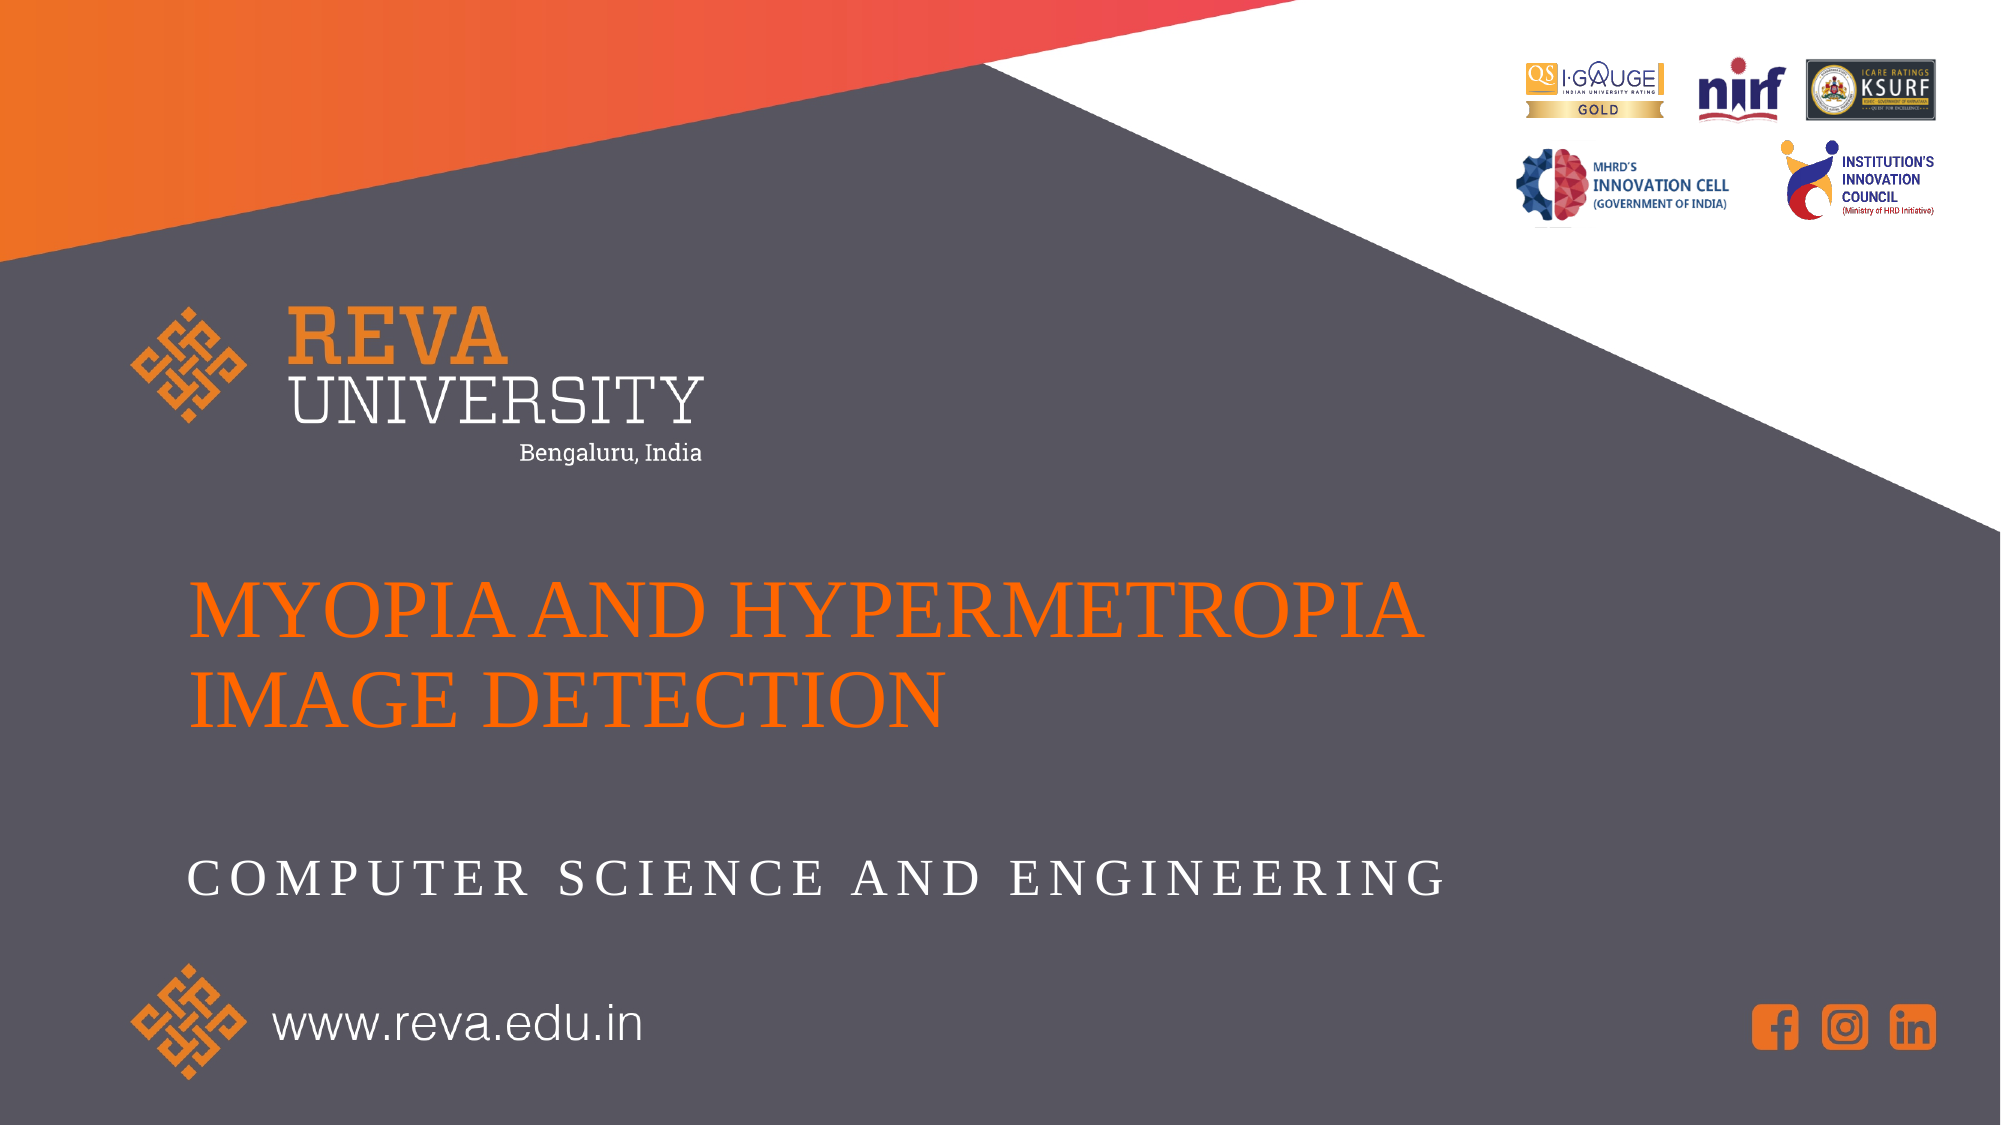

# MYOPIA AND HYPERMETROPIA IMAGE DETECTION
COMPUTER SCIENCE AND ENGINEERING